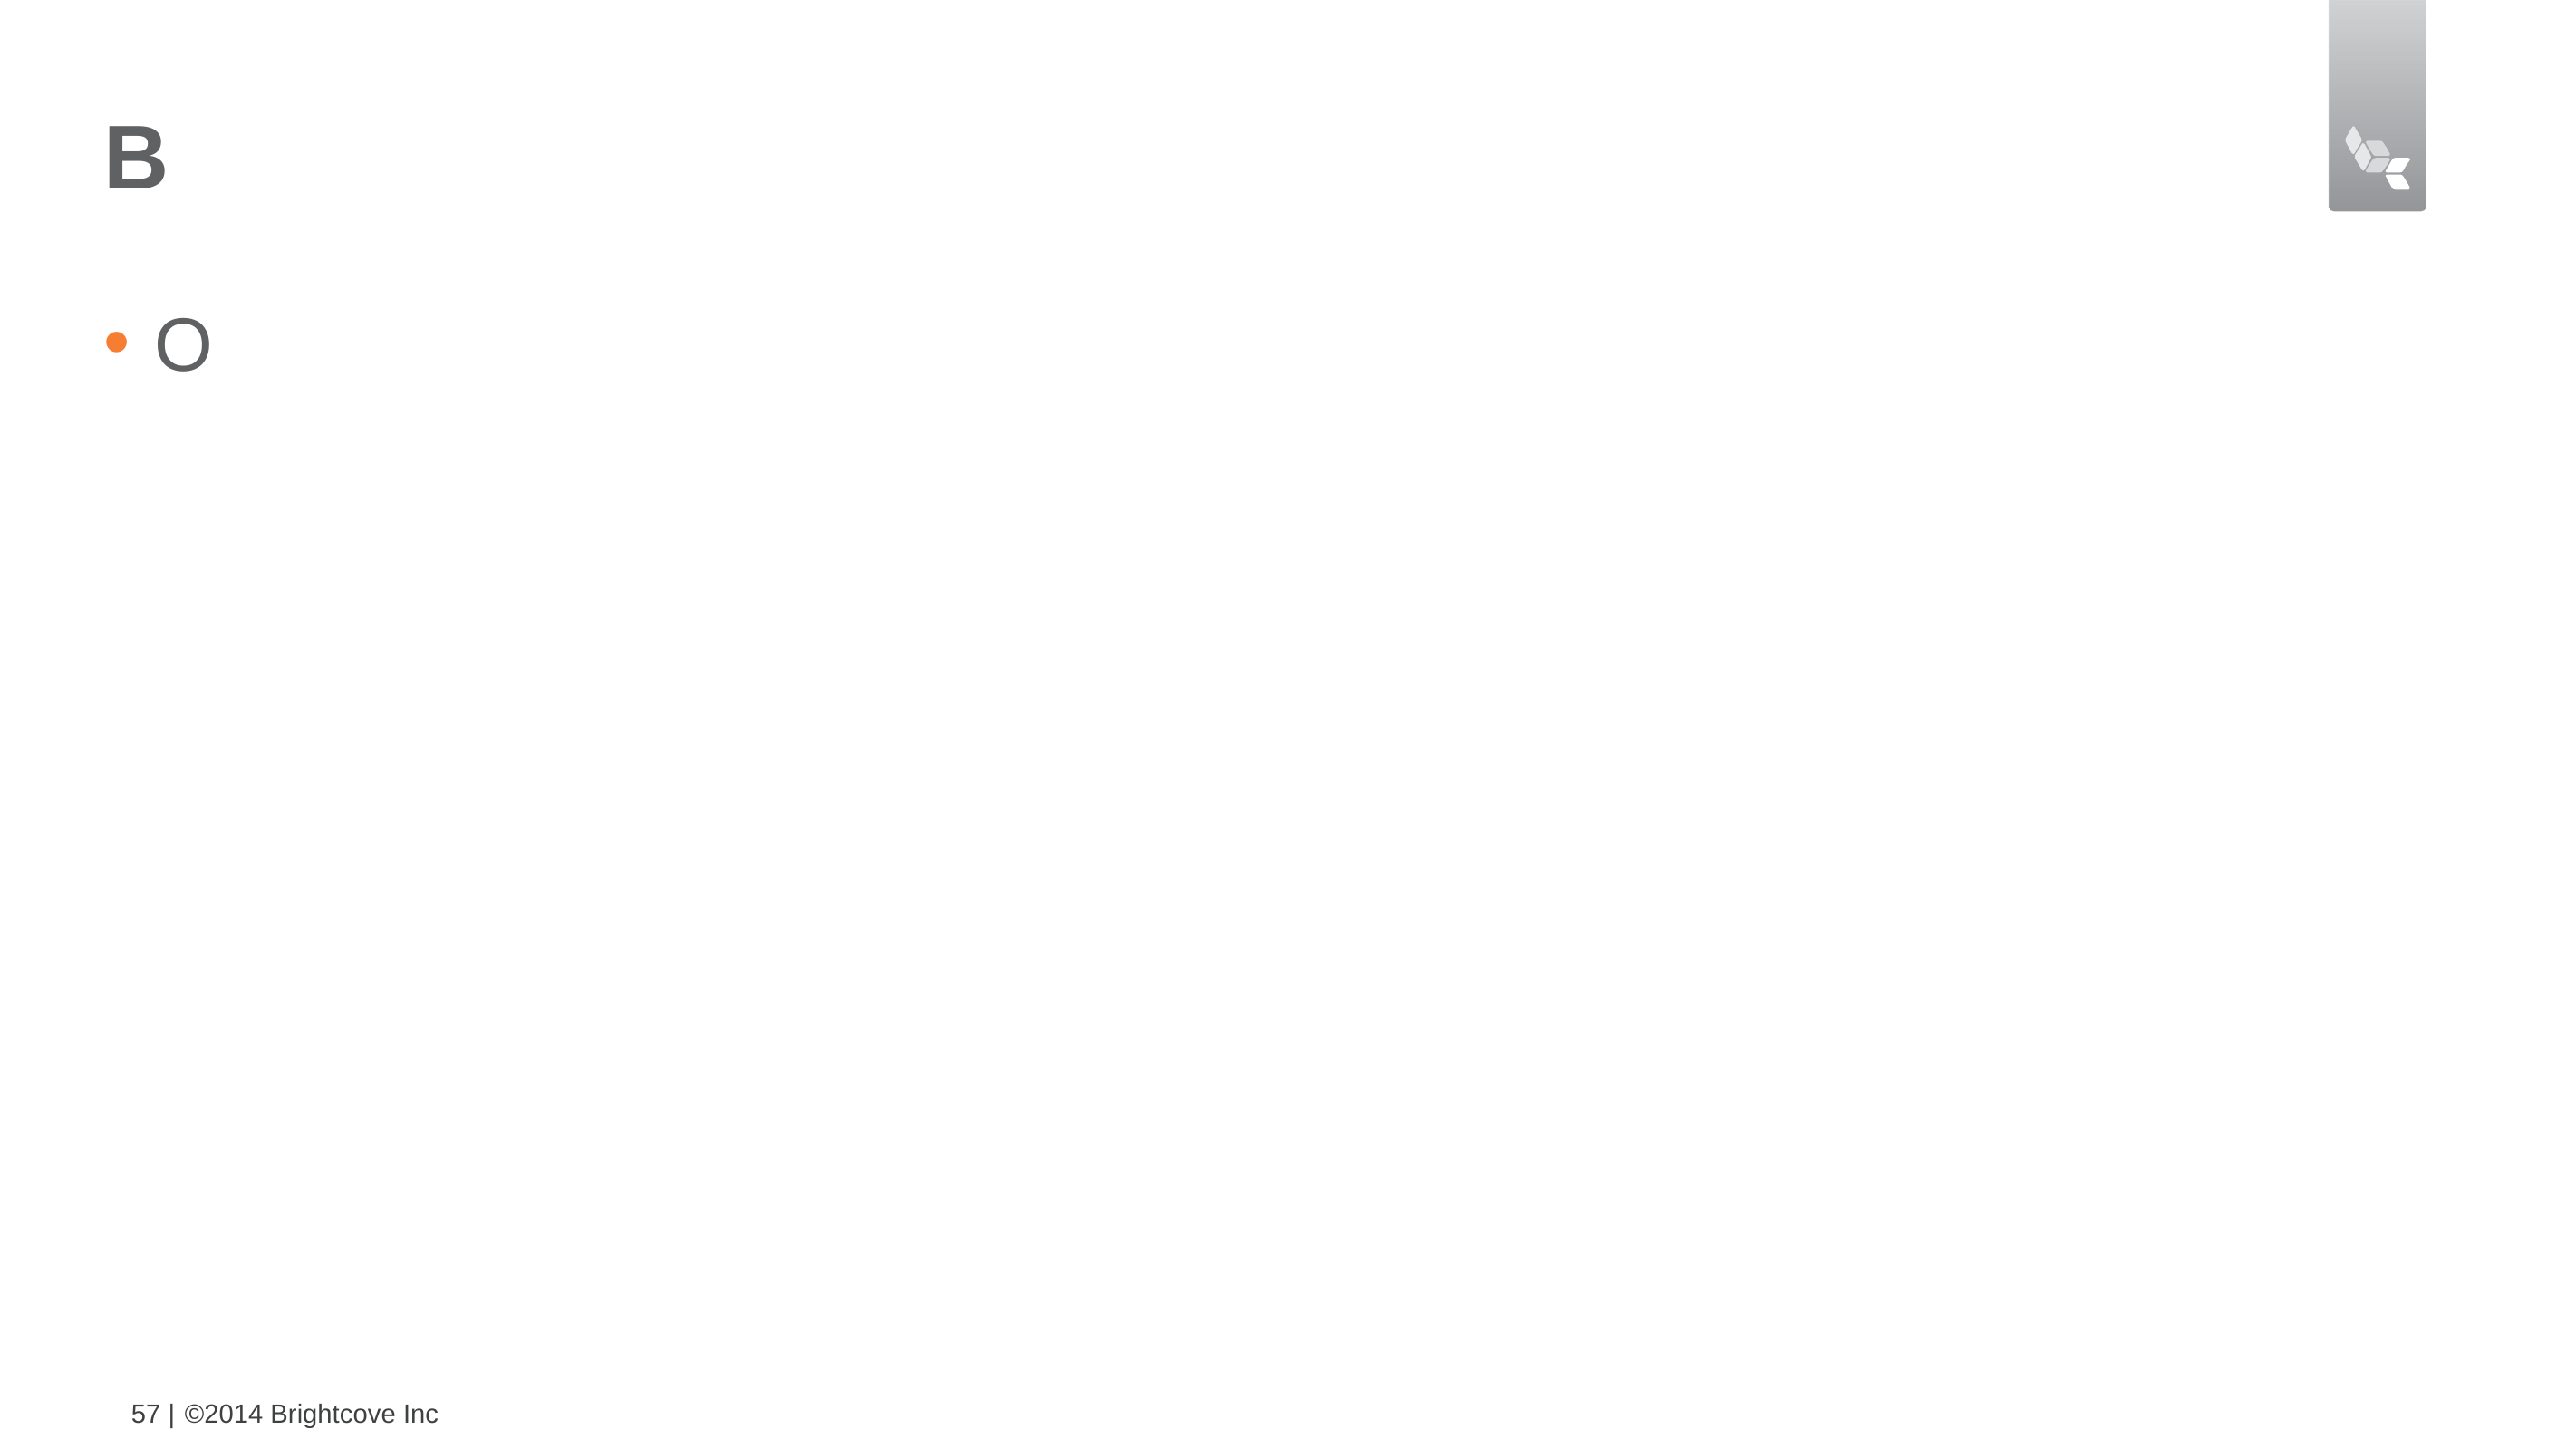

# B
O
57 |
©2014 Brightcove Inc